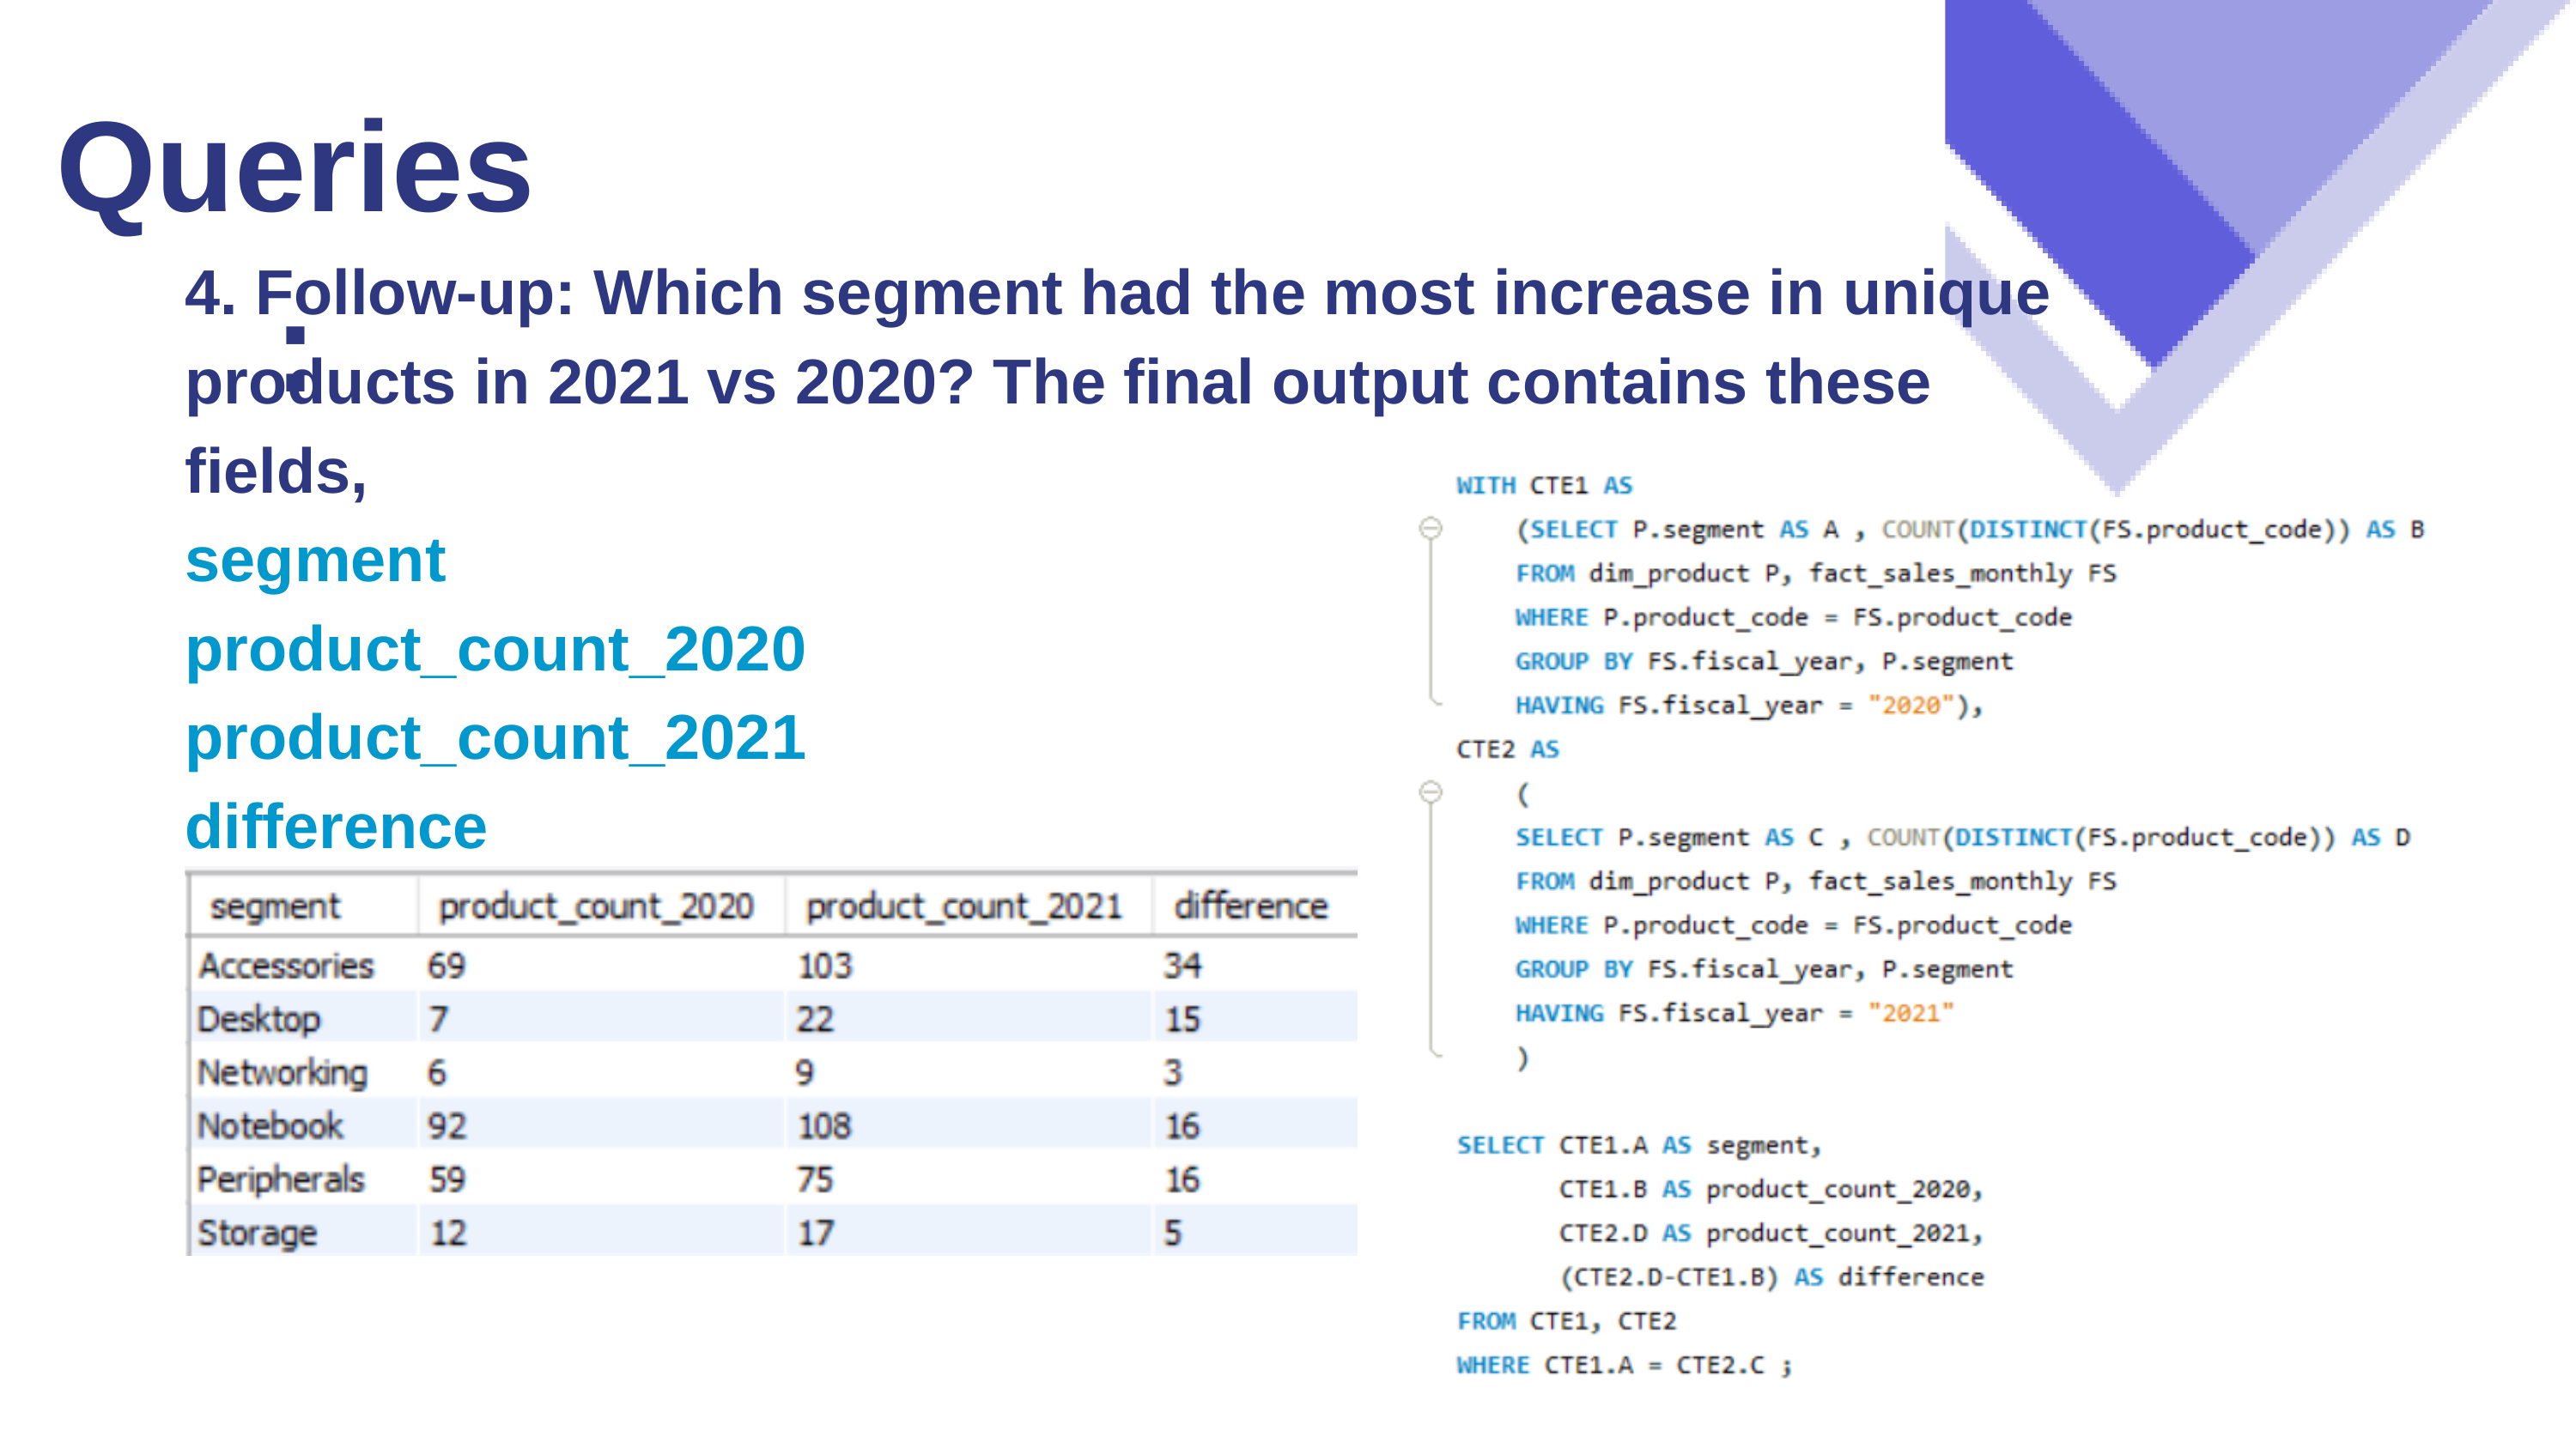

Queries :
4. Follow-up: Which segment had the most increase in unique products in 2021 vs 2020? The final output contains these fields,
segment
product_count_2020
product_count_2021
difference